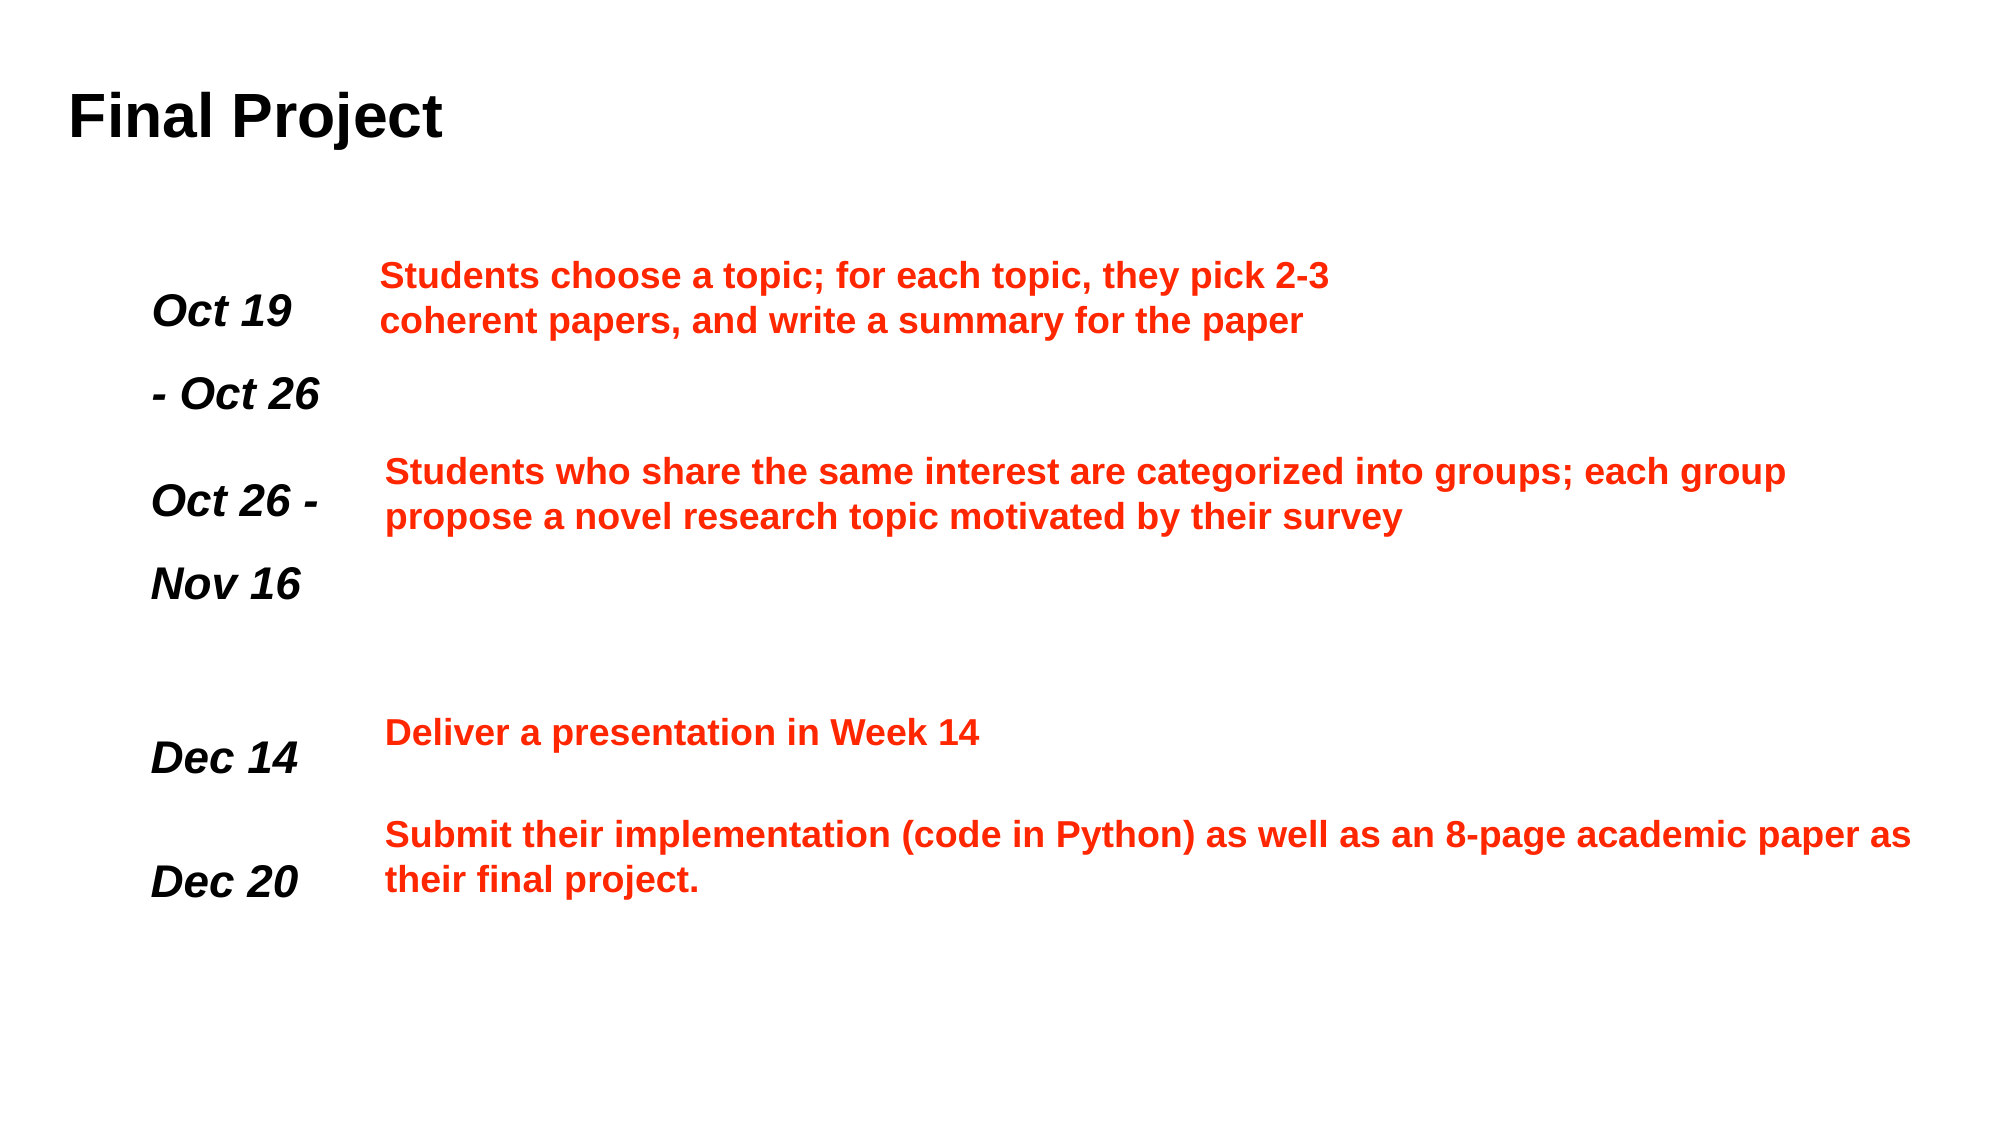

Final Project
Students choose a topic; for each topic, they pick 2-3 coherent papers, and write a summary for the paper
Oct 19
- Oct 26
Oct 26 - Nov 16
Students who share the same interest are categorized into groups; each group propose a novel research topic motivated by their survey
Dec 14
Deliver a presentation in Week 14
Submit their implementation (code in Python) as well as an 8-page academic paper as their final project.
Dec 20